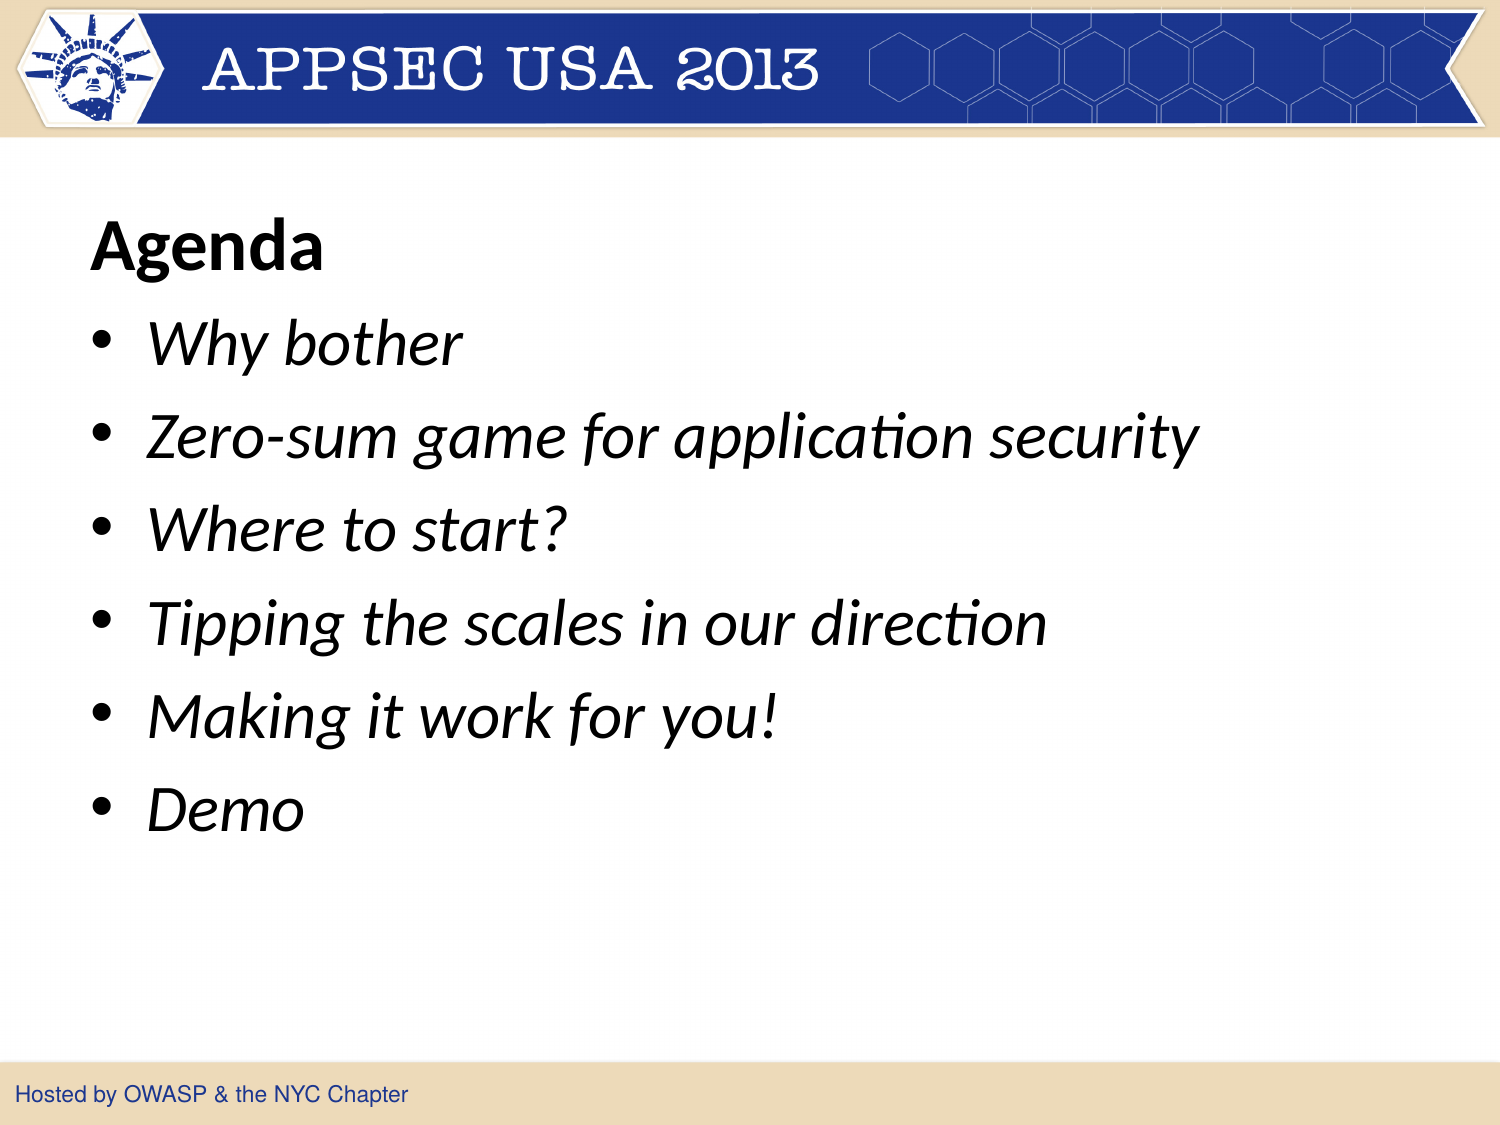

Agenda
Why bother
Zero-sum game for application security
Where to start?
Tipping the scales in our direction
Making it work for you!
Demo

Hosted by OWASP & the NYC Chapter